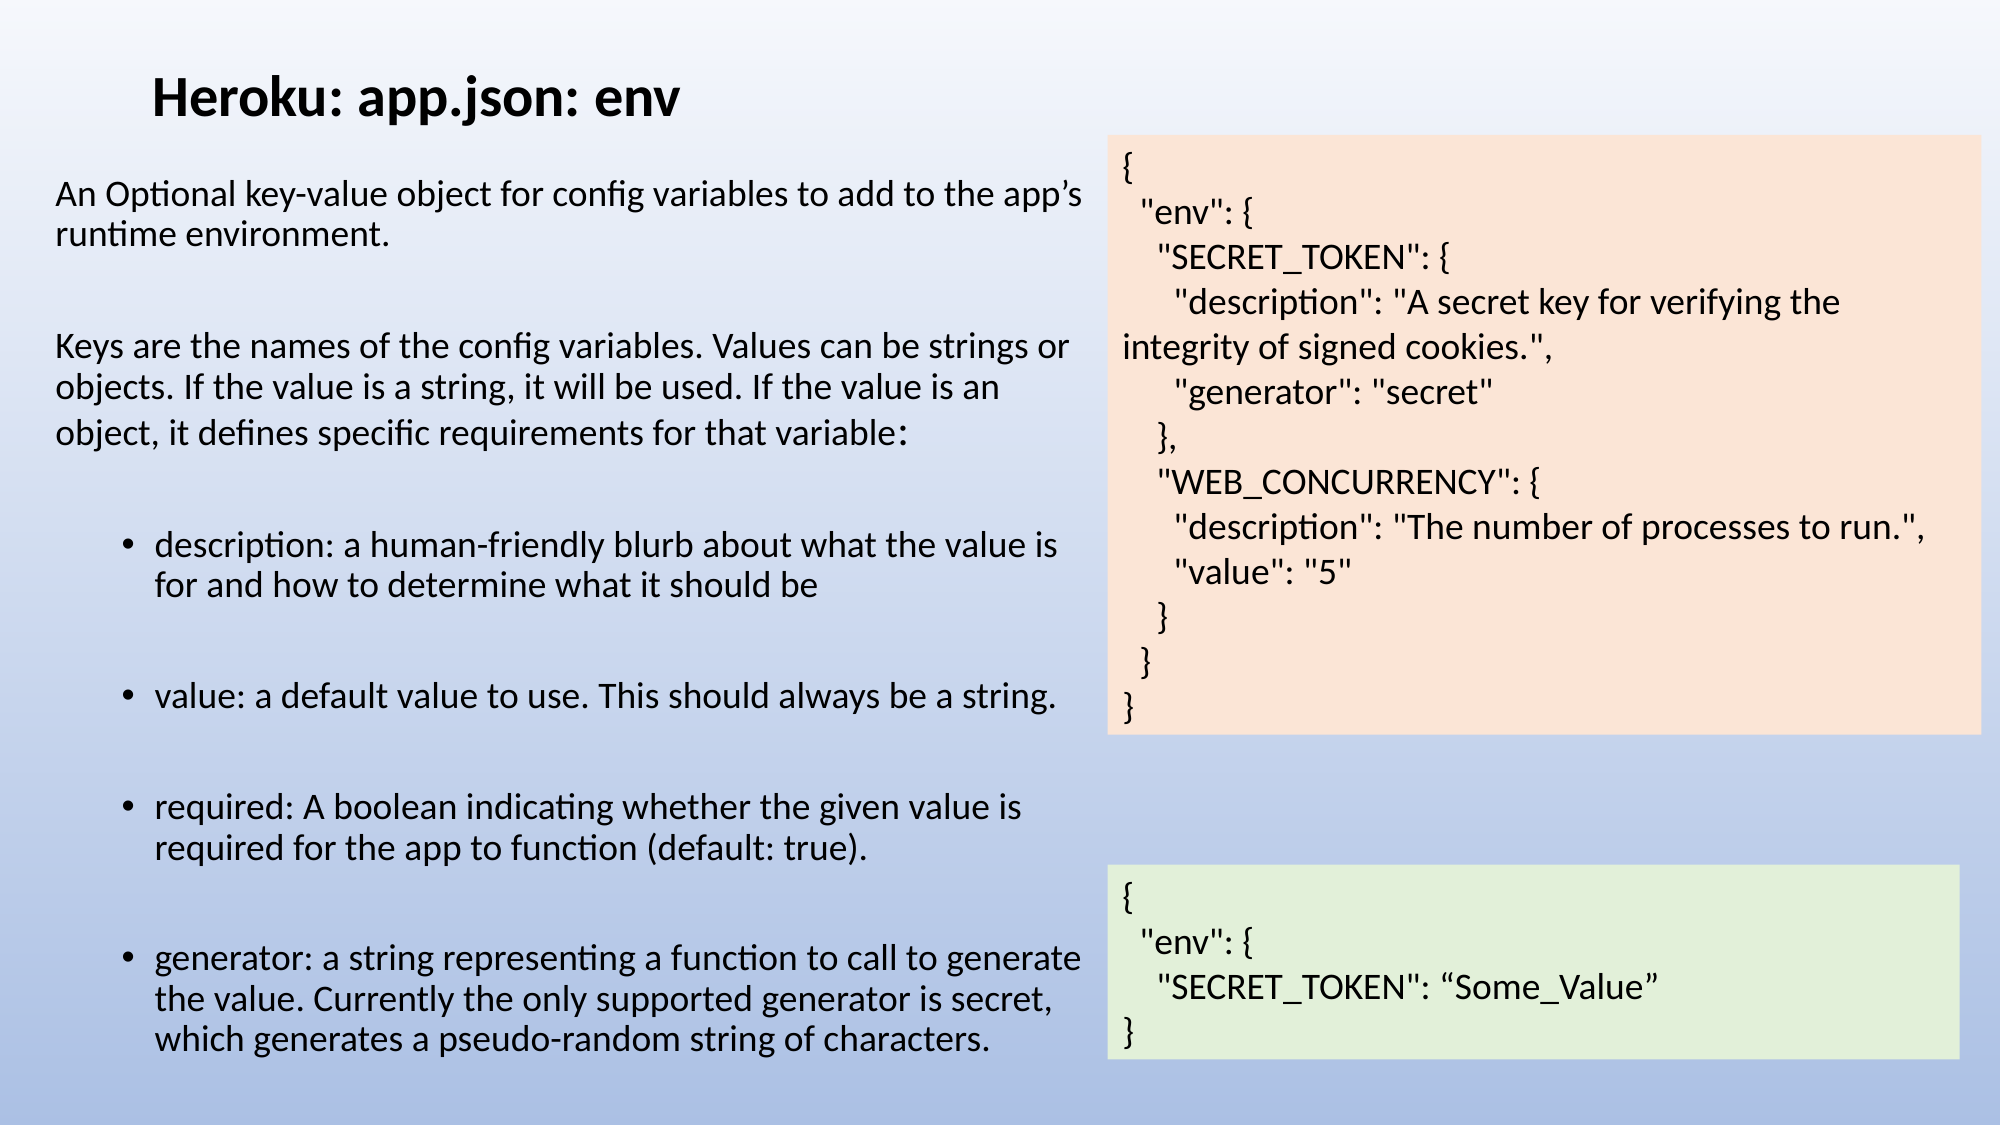

# Heroku: app.json: env
{
  "env": {
    "SECRET_TOKEN": {
      "description": "A secret key for verifying the integrity of signed cookies.",
      "generator": "secret"
    },
    "WEB_CONCURRENCY": {
      "description": "The number of processes to run.",
      "value": "5"
    }
  }
}
An Optional key-value object for config variables to add to the app’s runtime environment.

Keys are the names of the config variables. Values can be strings or objects. If the value is a string, it will be used. If the value is an object, it defines specific requirements for that variable:

description: a human-friendly blurb about what the value is for and how to determine what it should be

value: a default value to use. This should always be a string.

required: A boolean indicating whether the given value is required for the app to function (default: true).

generator: a string representing a function to call to generate the value. Currently the only supported generator is secret, which generates a pseudo-random string of characters.
{
  "env": {
    "SECRET_TOKEN": “Some_Value”
}